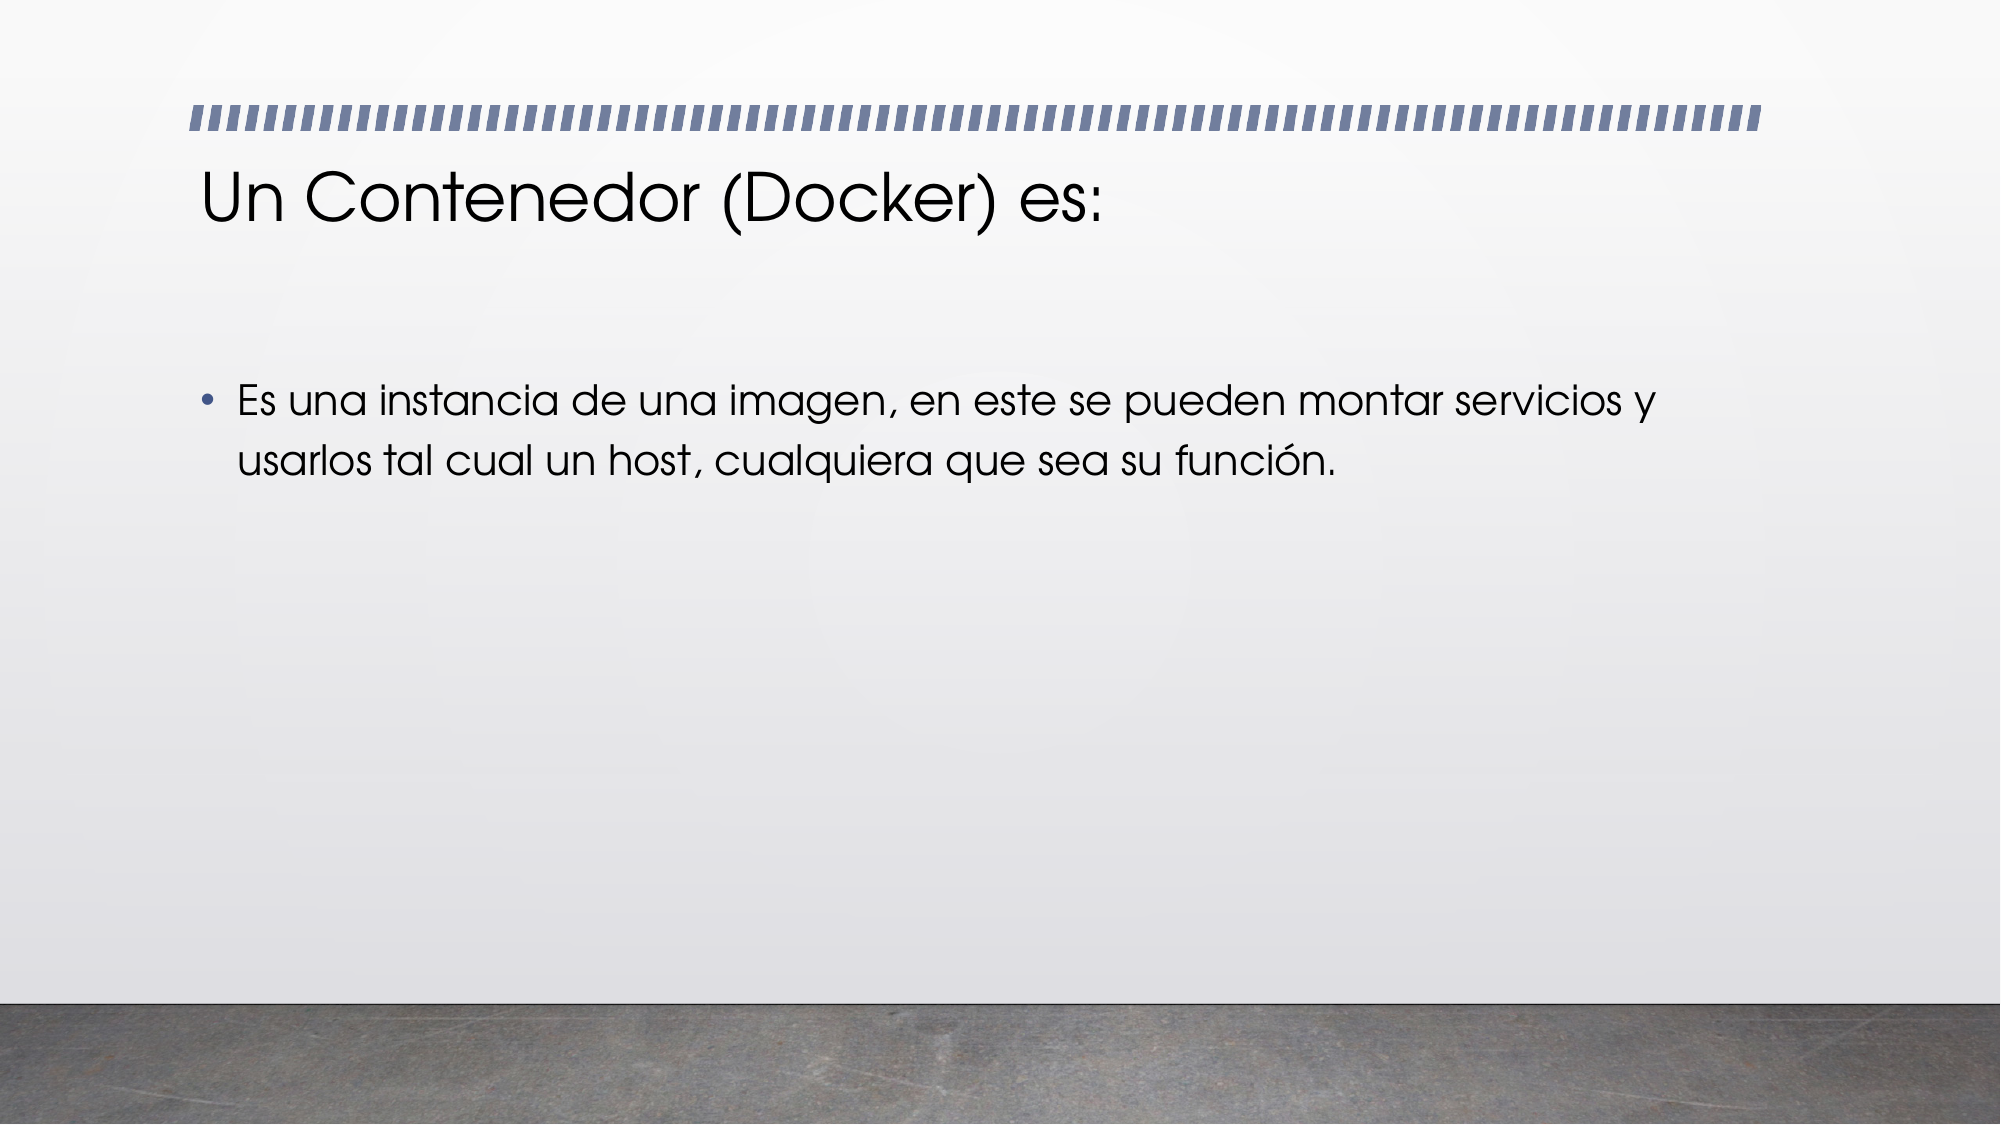

# Un Contenedor (Docker) es:
Es una instancia de una imagen, en este se pueden montar servicios y usarlos tal cual un host, cualquiera que sea su función.